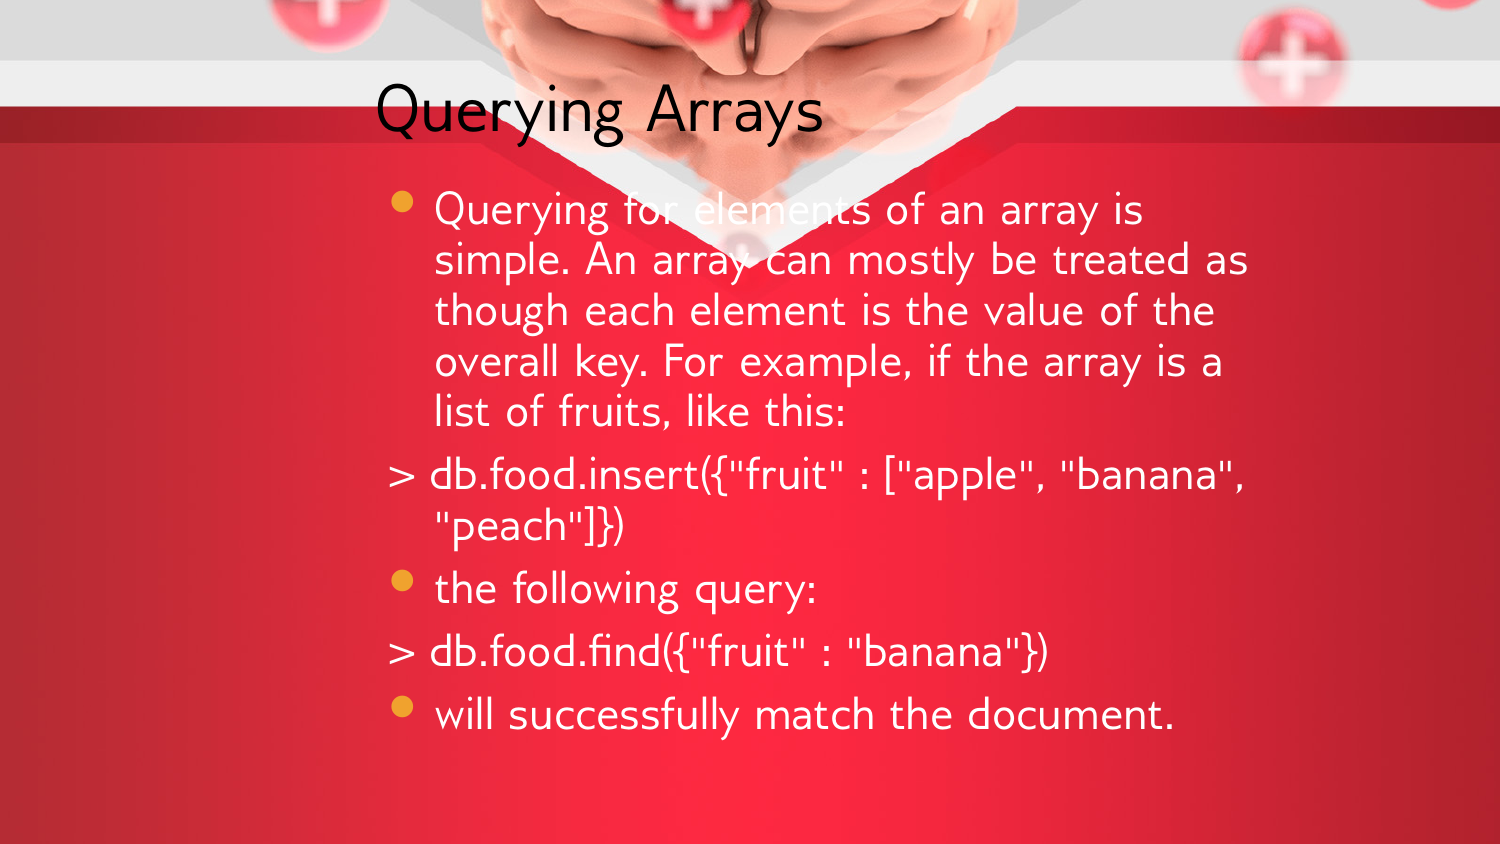

Querying Arrays
Querying for elements of an array is simple. An array can mostly be treated as though each element is the value of the overall key. For example, if the array is a list of fruits, like this:
> db.food.insert({"fruit" : ["apple", "banana", "peach"]})
the following query:
> db.food.find({"fruit" : "banana"})
will successfully match the document.